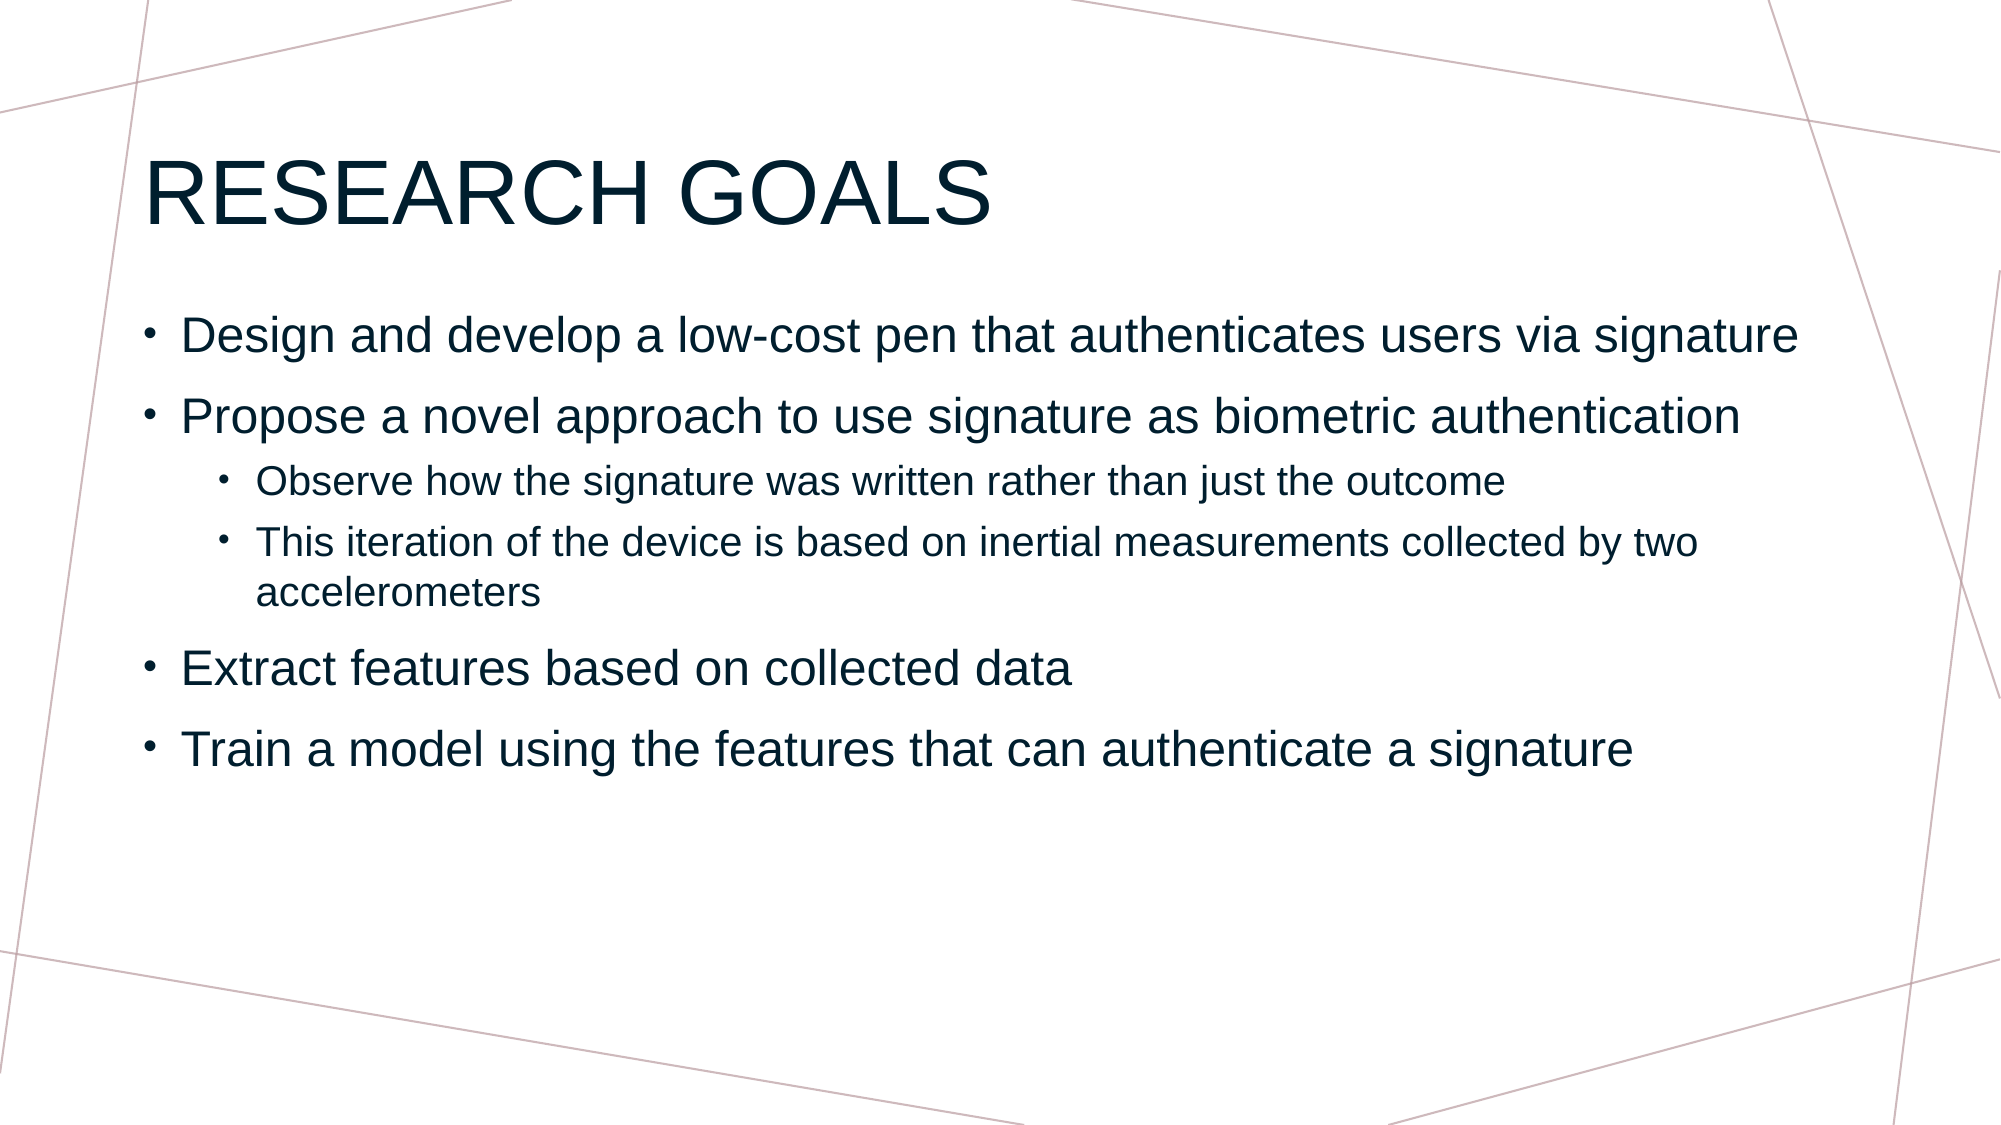

# RESEARCH GOALS
Design and develop a low-cost pen that authenticates users via signature
Propose a novel approach to use signature as biometric authentication
Observe how the signature was written rather than just the outcome
This iteration of the device is based on inertial measurements collected by two accelerometers
Extract features based on collected data
Train a model using the features that can authenticate a signature